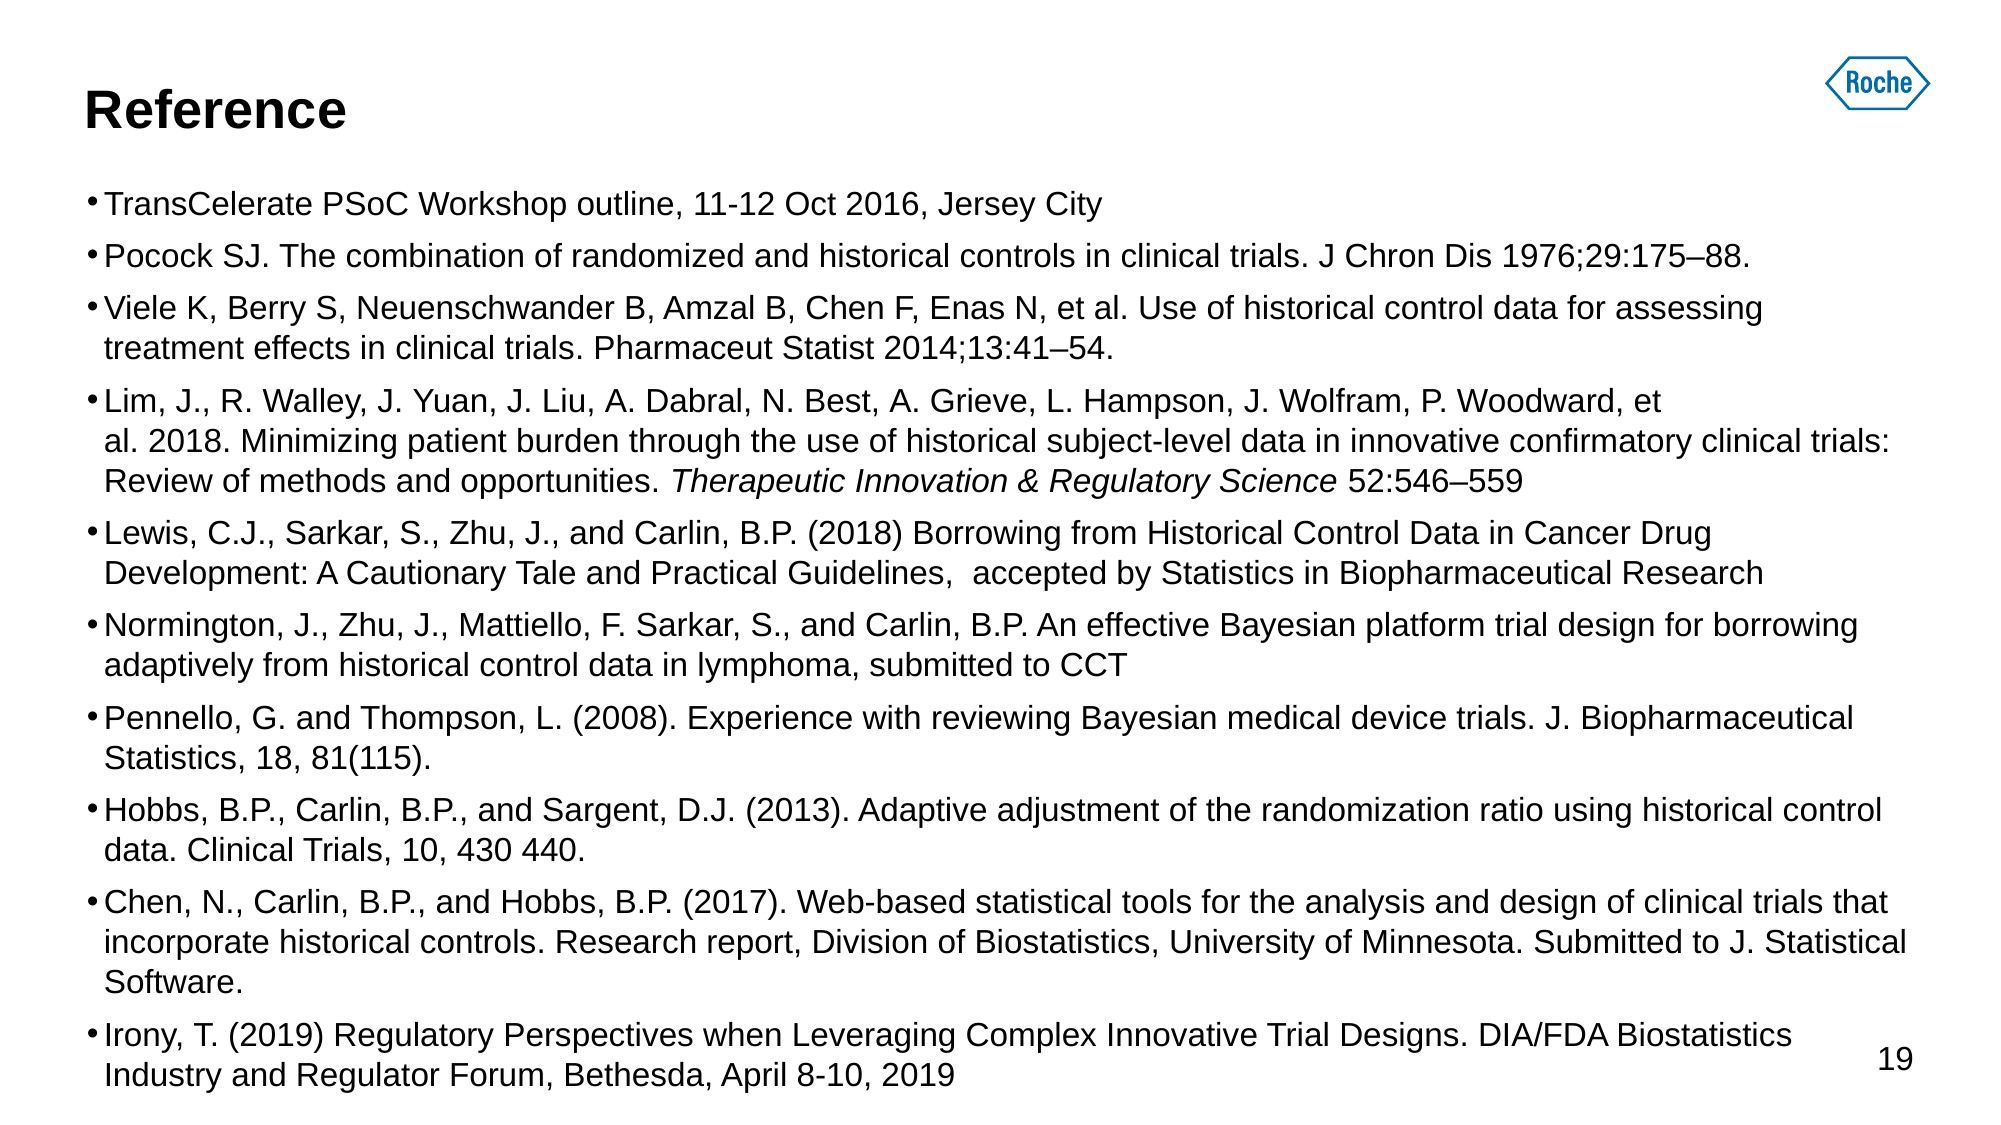

# Reference
TransCelerate PSoC Workshop outline, 11-12 Oct 2016, Jersey City
Pocock SJ. The combination of randomized and historical controls in clinical trials. J Chron Dis 1976;29:175–88.
Viele K, Berry S, Neuenschwander B, Amzal B, Chen F, Enas N, et al. Use of historical control data for assessing treatment effects in clinical trials. Pharmaceut Statist 2014;13:41–54.
Lim, J., R. Walley, J. Yuan, J. Liu, A. Dabral, N. Best, A. Grieve, L. Hampson, J. Wolfram, P. Woodward, et al. 2018. Minimizing patient burden through the use of historical subject-level data in innovative confirmatory clinical trials: Review of methods and opportunities. Therapeutic Innovation & Regulatory Science 52:546–559
Lewis, C.J., Sarkar, S., Zhu, J., and Carlin, B.P. (2018) Borrowing from Historical Control Data in Cancer Drug Development: A Cautionary Tale and Practical Guidelines,  accepted by Statistics in Biopharmaceutical Research
Normington, J., Zhu, J., Mattiello, F. Sarkar, S., and Carlin, B.P. An effective Bayesian platform trial design for borrowing adaptively from historical control data in lymphoma, submitted to CCT
Pennello, G. and Thompson, L. (2008). Experience with reviewing Bayesian medical device trials. J. Biopharmaceutical Statistics, 18, 81(115).
Hobbs, B.P., Carlin, B.P., and Sargent, D.J. (2013). Adaptive adjustment of the randomization ratio using historical control data. Clinical Trials, 10, 430 440.
Chen, N., Carlin, B.P., and Hobbs, B.P. (2017). Web-based statistical tools for the analysis and design of clinical trials that incorporate historical controls. Research report, Division of Biostatistics, University of Minnesota. Submitted to J. Statistical Software.
Irony, T. (2019) Regulatory Perspectives when Leveraging Complex Innovative Trial Designs. DIA/FDA Biostatistics Industry and Regulator Forum, Bethesda, April 8-10, 2019

19